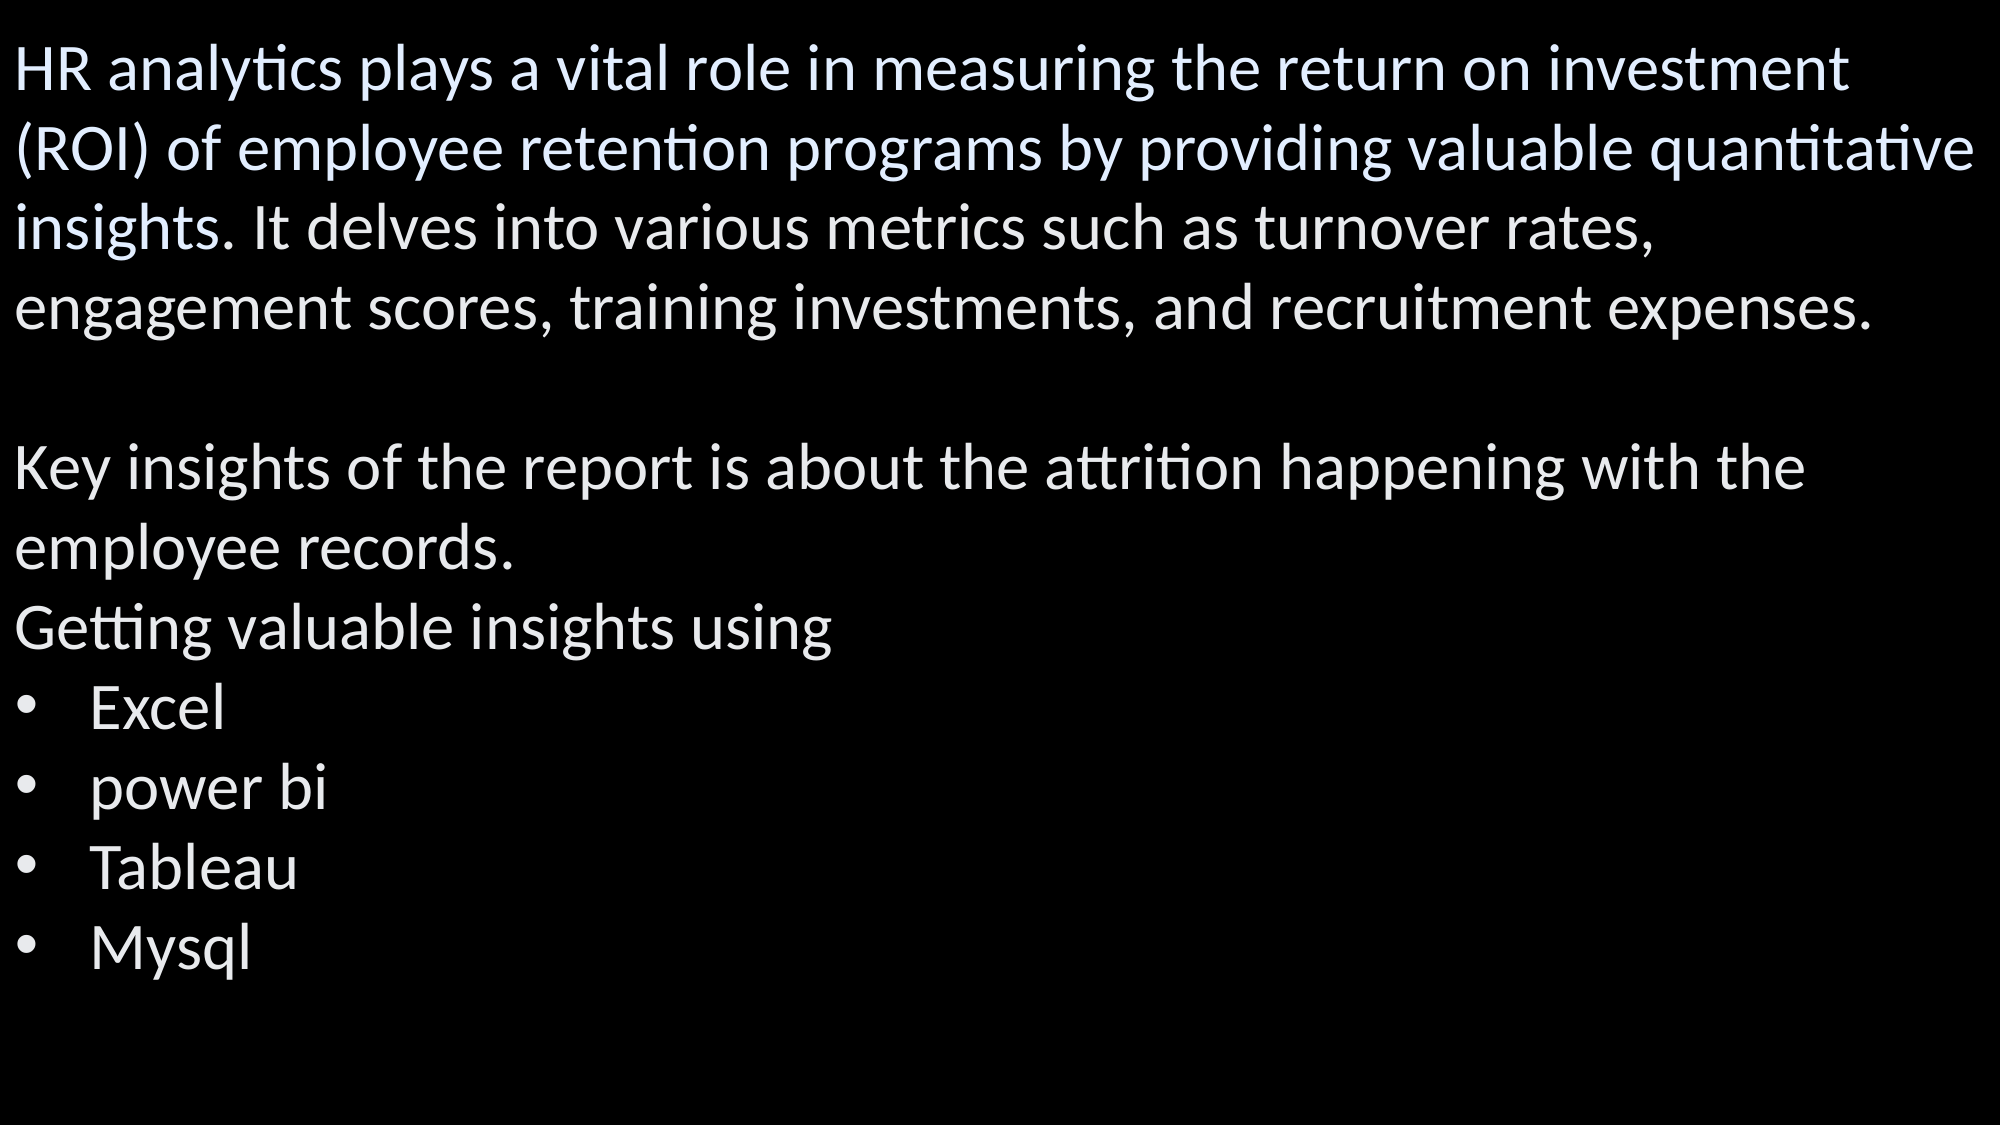

HR analytics plays a vital role in measuring the return on investment (ROI) of employee retention programs by providing valuable quantitative insights. It delves into various metrics such as turnover rates, engagement scores, training investments, and recruitment expenses.

Key insights of the report is about the attrition happening with the employee records.
Getting valuable insights using
Excel
power bi
Tableau
Mysql